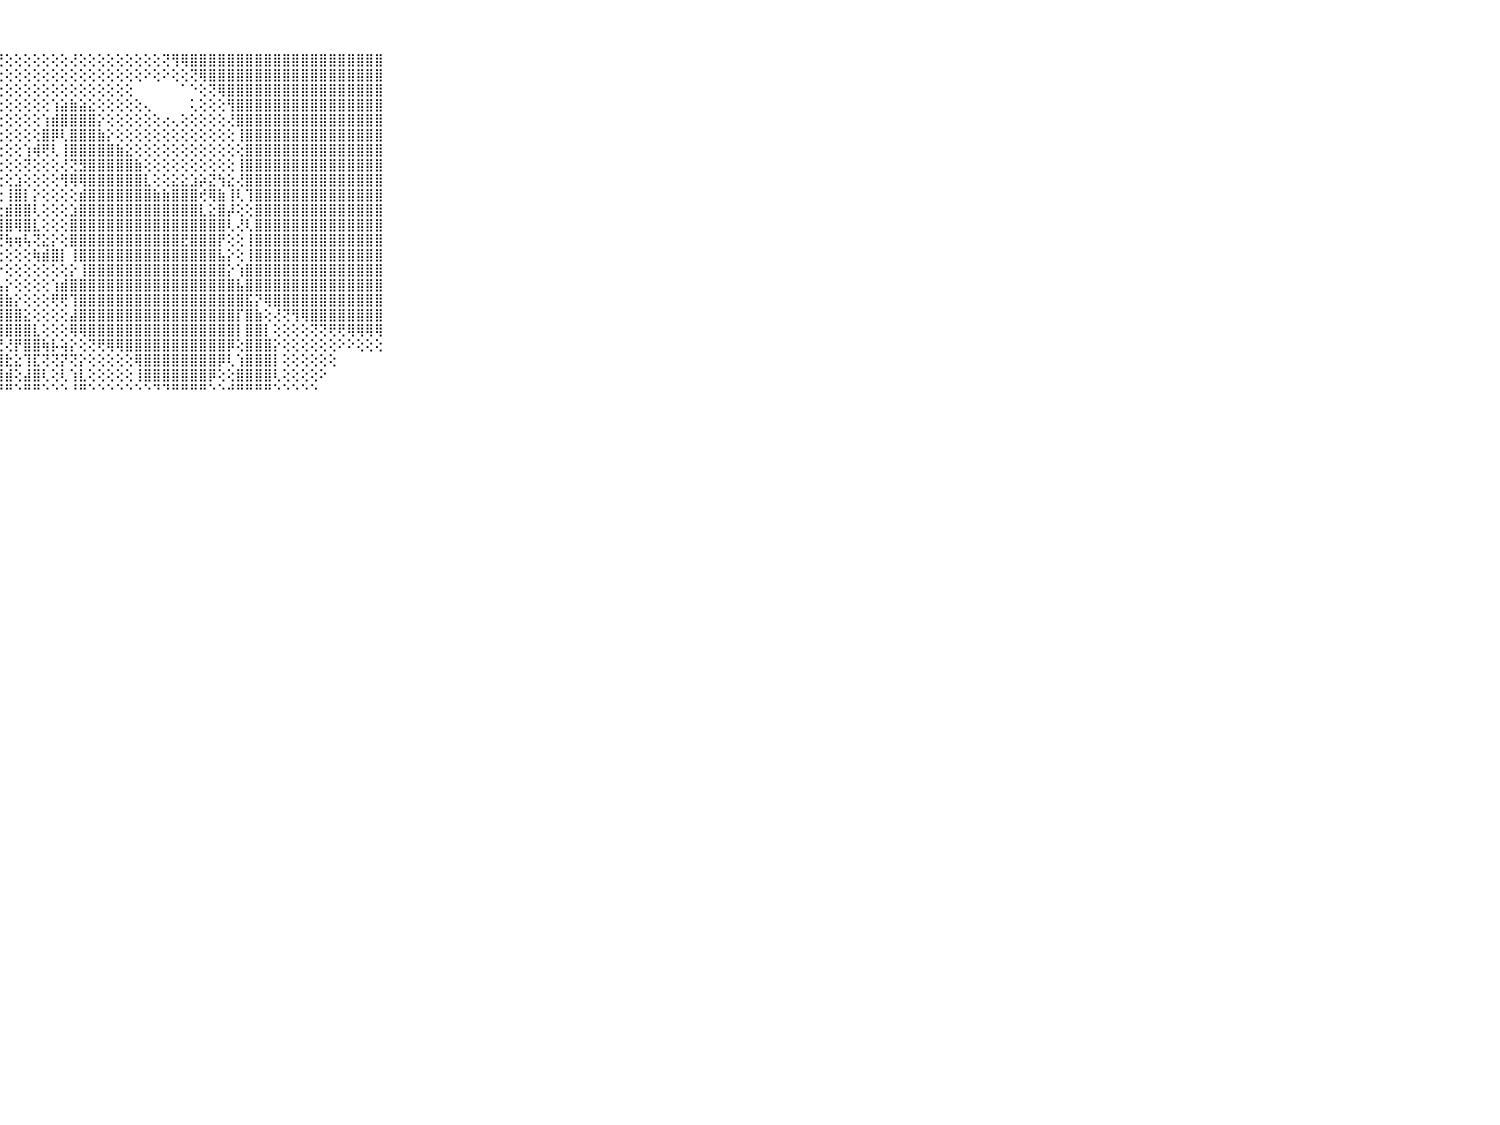

⠀⠀⠀⠀⠀⠀⠀⠀⠀⠀⠀⣿⣿⣿⣿⣿⣿⣿⣿⣿⣿⣿⣿⣿⡿⢿⢿⢝⢕⢕⢕⢕⢕⢕⢕⢜⢕⢕⢕⢕⢕⢕⢕⢕⢕⢝⢻⢿⣿⣿⣿⣿⣿⣿⣿⣿⣿⣿⣿⣿⣿⣿⣿⣿⣿⣿⣿⣿⣿⠀⠀⠀⠀⠀⠀⠀⠀⠀⠀⠀⠀
⠀⠀⠀⠀⠀⠀⠀⠀⠀⠀⠀⣿⣿⣿⣿⣿⣿⣿⣿⣿⣿⣿⣿⡿⢇⢕⢕⢕⢕⢕⢕⢕⢕⢕⢕⢕⢕⢕⢕⢕⢕⢕⢕⠕⢕⠕⢕⢕⢝⢿⣿⣿⣿⣿⣿⣿⣿⣿⣿⣿⣿⣿⣿⣿⣿⣿⣿⣿⣿⠀⠀⠀⠀⠀⠀⠀⠀⠀⠀⠀⠀
⠀⠀⠀⠀⠀⠀⠀⠀⠀⠀⠀⣿⣿⣿⣿⣿⣿⣿⣿⣿⣿⣿⡏⢕⢕⢕⢕⢕⢕⢕⢕⢕⢕⢕⢕⢕⢕⢕⢕⢕⢕⢕⠀⠀⠀⠀⠀⠁⠑⢕⢝⢿⣿⣿⣿⣿⣿⣿⣿⣿⣿⣿⣿⣿⣿⣿⣿⣿⣿⠀⠀⠀⠀⠀⠀⠀⠀⠀⠀⠀⠀
⠀⠀⠀⠀⠀⠀⠀⠀⠀⠀⠀⣿⣿⣿⣿⣿⣿⣿⣿⣿⣿⢏⢕⢕⢕⢕⢕⢑⢕⢕⢕⢕⢕⢱⣵⣷⣵⣕⢕⢕⢕⢕⢕⢄⠀⠀⠀⠀⢅⢕⢕⢕⢻⣿⣿⣿⣿⣿⣿⣿⣿⣿⣿⣿⣿⣿⣿⣿⣿⠀⠀⠀⠀⠀⠀⠀⠀⠀⠀⠀⠀
⠀⠀⠀⠀⠀⠀⠀⠀⠀⠀⠀⣿⣿⣿⣿⣿⣿⣿⣿⣿⣿⣇⡕⢕⢕⢕⢕⢕⢕⢕⢕⢕⢱⣾⣿⣿⣿⣿⡕⢕⢕⢕⢕⢕⢕⢔⢄⢕⢕⢕⢕⢕⢜⣿⣿⣿⣿⣿⣿⣿⣿⣿⣿⣿⣿⣿⣿⣿⣿⠀⠀⠀⠀⠀⠀⠀⠀⠀⠀⠀⠀
⠀⠀⠀⠀⠀⠀⠀⠀⠀⠀⠀⣿⣿⣿⣿⣿⣿⣿⣿⣿⣿⣿⣇⡕⢕⢕⢕⢕⢕⢕⢕⢕⣿⡿⢇⣿⣿⣿⣷⡕⢕⢕⢕⢕⢕⢕⢕⢕⢕⢕⢕⢕⢕⢸⣿⣿⣿⣿⣿⣿⣿⣿⣿⣿⣿⣿⣿⣿⣿⠀⠀⠀⠀⠀⠀⠀⠀⠀⠀⠀⠀
⠀⠀⠀⠀⠀⠀⠀⠀⠀⠀⠀⣿⣿⣿⣿⣿⣿⣿⣿⣿⣿⣿⣿⣿⡕⢕⢕⢕⢕⢕⢱⢾⢟⢇⢸⣿⣿⣿⣿⣿⣷⣕⢕⢕⢕⢕⢕⢕⢕⢕⢕⢕⢕⢕⣿⣿⣿⣿⣿⣿⣿⣿⣿⣿⣿⣿⣿⣿⣿⠀⠀⠀⠀⠀⠀⠀⠀⠀⠀⠀⠀
⠀⠀⠀⠀⠀⠀⠀⠀⠀⠀⠀⣿⣿⣿⣿⣿⣿⣿⣿⣿⣿⣿⣿⣿⡇⢕⢕⢕⢕⢕⢝⢕⢕⢕⢜⢝⣻⣿⣿⣿⣿⣿⣷⢕⢕⢕⢕⢕⢕⢕⢕⢕⢕⢸⣿⣿⣿⣿⣿⣿⣿⣿⣿⣿⣿⣿⣿⣿⣿⠀⠀⠀⠀⠀⠀⠀⠀⠀⠀⠀⠀
⠀⠀⠀⠀⠀⠀⠀⠀⠀⠀⠀⣿⣿⣿⣿⣿⣿⣿⣿⣿⣿⣿⣿⣿⣧⢕⢕⢕⢕⣱⢕⢕⢕⢕⢻⢿⢿⣿⣿⣿⣿⣿⣿⣇⢕⢕⣕⣕⣱⡵⣝⢳⣕⢜⣿⣿⣿⣿⣿⣿⣿⣿⣿⣿⣿⣿⣿⣿⣿⠀⠀⠀⠀⠀⠀⠀⠀⠀⠀⠀⠀
⠀⠀⠀⠀⠀⠀⠀⠀⠀⠀⠀⣿⣿⣿⣿⣿⣿⣿⣿⣿⣿⣿⣿⣿⣿⢕⢕⢕⢸⣿⡇⡕⢕⢕⢕⢕⣾⣿⣿⣿⣿⣿⣿⣿⣷⣷⣿⣿⣿⢞⢿⣷⢸⢇⢹⣿⣿⣿⣿⣿⣿⣿⣿⣿⣿⣿⣿⣿⣿⠀⠀⠀⠀⠀⠀⠀⠀⠀⠀⠀⠀
⠀⠀⠀⠀⠀⠀⠀⠀⠀⠀⠀⣿⣿⣿⣿⣿⣿⣿⣿⣿⣿⣿⣿⣿⣿⢕⢕⢕⣾⣿⣿⢇⢕⢕⢕⣱⣿⣿⣿⣿⣿⣿⣿⣿⣿⣿⣿⣿⣿⣇⣕⣿⡼⢕⢕⣿⣿⣿⣿⣿⣿⣿⣿⣿⣿⣿⣿⣿⣿⠀⠀⠀⠀⠀⠀⠀⠀⠀⠀⠀⠀
⠀⠀⠀⠀⠀⠀⠀⠀⠀⠀⠀⣿⣿⣿⣿⣿⣿⣿⣿⣿⣿⣿⣿⣿⣿⣧⡕⣼⣿⢿⣿⣇⢕⢕⢕⣿⣿⣿⣿⣿⣿⣿⣿⣿⣿⣿⣿⣿⣿⣿⣿⣿⢇⢜⢇⣿⣿⣿⣿⣿⣿⣿⣿⣿⣿⣿⣿⣿⣿⠀⠀⠀⠀⠀⠀⠀⠀⠀⠀⠀⠀
⠀⠀⠀⠀⠀⠀⠀⠀⠀⠀⠀⣿⣿⣿⣿⣿⣿⣿⣿⣿⣿⣿⣿⣿⣿⣿⡇⢝⢷⢶⢧⢝⣕⡕⢕⣿⣿⣿⣿⣿⣿⣿⣿⣿⣿⣿⣿⣟⣿⣿⣿⡟⢕⢕⢸⣿⣿⣿⣿⣿⣿⣿⣿⣿⣿⣿⣿⣿⣿⠀⠀⠀⠀⠀⠀⠀⠀⠀⠀⠀⠀
⠀⠀⠀⠀⠀⠀⠀⠀⠀⠀⠀⣿⣿⣿⣿⣿⣿⣿⣿⣿⣿⣿⣿⣿⣿⣿⡟⢕⢕⢕⢕⢷⣾⣿⡇⢸⣿⣿⣿⣿⣿⣿⣿⣿⣿⣿⣿⣿⣿⣿⣿⣧⡕⢕⢸⣿⣿⣿⣿⣿⣿⣿⣿⣿⣿⣿⣿⣿⣿⠀⠀⠀⠀⠀⠀⠀⠀⠀⠀⠀⠀
⠀⠀⠀⠀⠀⠀⠀⠀⠀⠀⠀⣿⣿⣿⣿⣿⣿⣿⣿⣿⣿⣿⣿⣿⣿⣿⣷⡕⢕⢕⢕⢕⢕⢕⢕⡕⢸⣿⣿⣿⣿⣿⣿⣿⣿⣿⣿⣿⣿⣿⣿⣿⡕⢱⣿⣿⣿⣿⣿⣿⣿⣿⣿⣿⣿⣿⣿⣿⣿⠀⠀⠀⠀⠀⠀⠀⠀⠀⠀⠀⠀
⠀⠀⠀⠀⠀⠀⠀⠀⠀⠀⠀⣿⣿⣿⣿⣿⣿⣿⣿⣿⣿⣿⣿⣿⣿⣿⣿⣧⡕⢕⢕⢕⢕⢱⣾⣿⣿⣿⣿⣿⣿⣿⣿⣿⣿⣿⣿⣿⣿⣿⣿⣿⣿⣧⣿⣿⣿⣿⣿⣿⣿⣿⣿⣿⣿⣿⣿⣿⣿⠀⠀⠀⠀⠀⠀⠀⠀⠀⠀⠀⠀
⠀⠀⠀⠀⠀⠀⠀⠀⠀⠀⠀⣿⣿⣿⣿⣿⣿⣿⣿⣿⣿⣿⣿⣿⣿⣿⣿⣿⣷⡕⢕⢕⢕⢟⢟⢹⣿⣿⣿⣿⣿⣿⣿⣿⣿⣿⣿⣿⣿⣿⣿⣿⣿⣿⣯⡝⢿⣿⣿⣿⣿⣿⣿⣿⣿⣿⣿⣿⣿⠀⠀⠀⠀⠀⠀⠀⠀⠀⠀⠀⠀
⠀⠀⠀⠀⠀⠀⠀⠀⠀⠀⠀⣿⣿⣿⣿⣿⣿⣿⣿⣿⣿⣿⣿⣿⣿⣿⣿⣿⣿⣿⣕⢕⢕⢕⢕⣼⣿⣿⣿⣿⣿⣿⣿⣿⣿⣿⣿⣿⣿⣿⣿⣿⣿⡏⣿⣷⢕⢜⢝⢻⢿⣿⣿⣿⣿⣿⣿⣿⣿⠀⠀⠀⠀⠀⠀⠀⠀⠀⠀⠀⠀
⠀⠀⠀⠀⠀⠀⠀⠀⠀⠀⠀⣿⣿⣿⣿⣿⣿⣿⣿⣿⣿⣿⣿⣿⣿⣿⣿⣿⣿⣿⣿⣇⢕⢕⢕⢿⢿⣿⣿⣿⣿⣿⣿⣿⣿⣿⣿⣿⣿⣿⣿⣿⣿⡇⣿⣿⡇⢕⢕⢕⢕⢝⢝⢟⢟⢿⢿⢿⢿⠀⠀⠀⠀⠀⠀⠀⠀⠀⠀⠀⠀
⠀⠀⠀⠀⠀⠀⠀⠀⠀⠀⠀⣿⣿⣿⣿⣿⣿⣿⣿⣿⣿⣿⣿⣿⣿⡿⢿⢟⢜⡟⣿⣿⢷⡧⢵⡕⢕⢝⢟⢿⢿⣿⣿⣿⣿⣿⣿⣿⣿⣿⣿⣿⡿⢕⣿⣿⣿⡕⢕⢕⢕⢕⢕⢕⠕⠕⢕⢕⢕⠀⠀⠀⠀⠀⠀⠀⠀⠀⠀⠀⠀
⠀⠀⠀⠀⠀⠀⠀⠀⠀⠀⠀⣿⣿⣿⣿⣿⣿⣿⣿⣿⣿⣿⣿⣿⣿⡎⢕⢸⣗⣕⢹⣏⢝⢝⡝⢝⡕⢕⢕⢕⢕⢕⢿⣿⣿⣿⣿⣿⣿⣿⣿⡿⢇⢱⣿⣿⣿⡇⢕⢕⢕⢕⢕⢕⠀⠀⠀⠀⠀⠀⠀⠀⠀⠀⠀⠀⠀⠀⠀⠀⠀
⠀⠀⠀⠀⠀⠀⠀⠀⠀⠀⠀⣿⣿⣿⣿⣿⣿⣿⣿⣿⣿⣿⣿⣿⣿⢇⢕⢸⣾⢕⣼⣿⢇⢕⢇⢱⣇⢕⢕⢕⢕⢕⢸⣿⣿⣿⣿⣿⣿⣿⡿⢕⢕⣿⣿⣿⣿⢇⢕⢕⢕⢕⠕⠀⠀⠀⠀⠀⠀⠀⠀⠀⠀⠀⠀⠀⠀⠀⠀⠀⠀
⠀⠀⠀⠀⠀⠀⠀⠀⠀⠀⠀⠛⠛⠛⠛⠛⠛⠛⠛⠛⠛⠛⠙⠑⠑⠑⠑⠘⠛⠑⠛⠛⠑⠑⠑⠘⠛⠑⠑⠑⠑⠑⠑⠑⠙⠙⠛⠛⠛⠛⠑⠑⠚⠛⠛⠛⠛⠑⠑⠑⠑⠑⠀⠀⠀⠀⠀⠀⠀⠀⠀⠀⠀⠀⠀⠀⠀⠀⠀⠀⠀